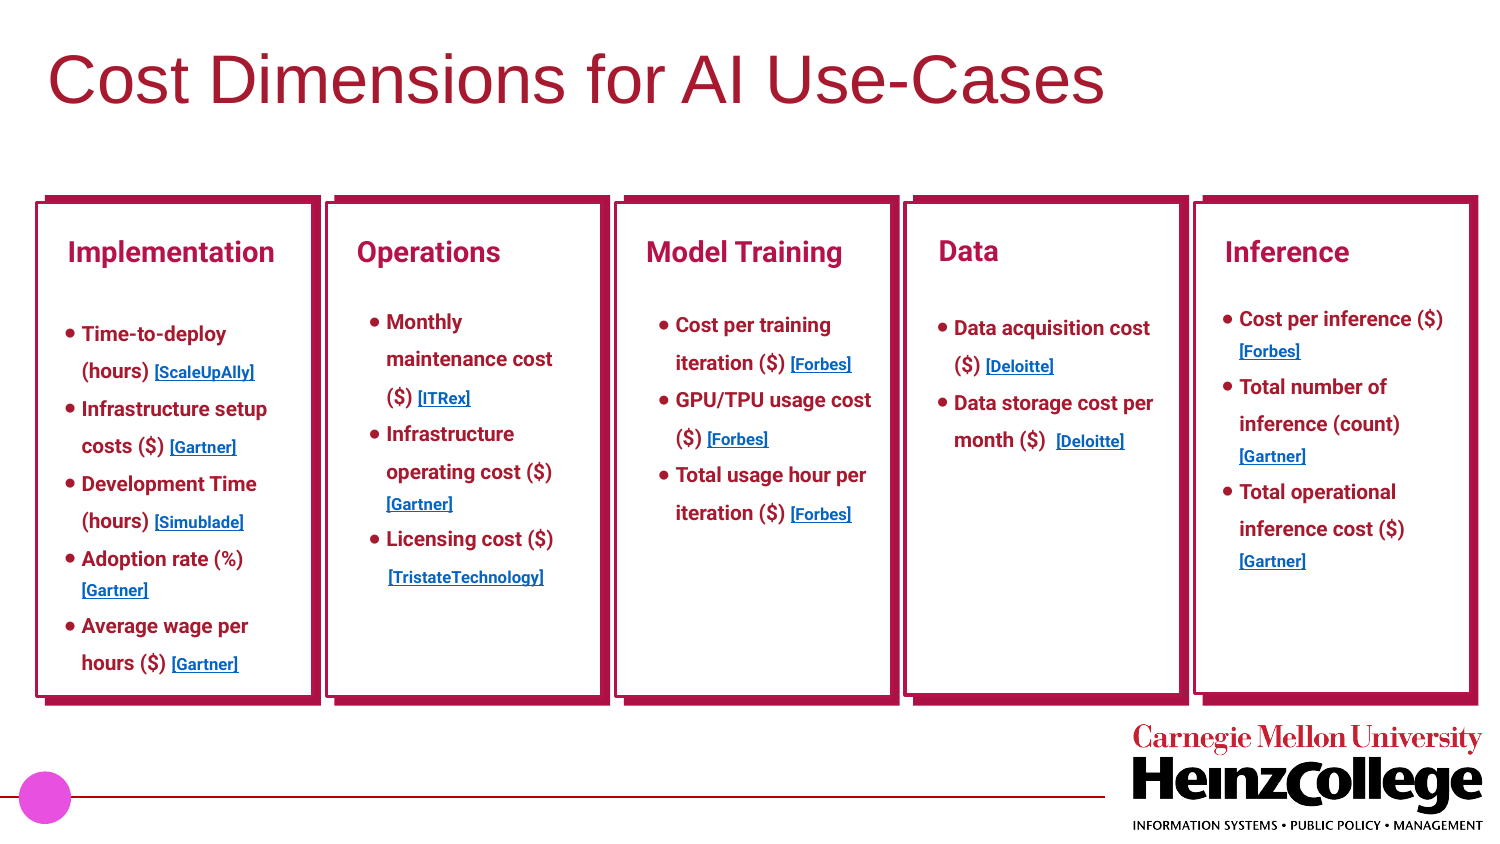

Cost Dimensions for AI Use-Cases

Implementation
Time-to-deploy (hours) [ScaleUpAlly]
Infrastructure setup costs ($) [Gartner]
Development Time (hours) [Simublade]
Adoption rate (%) [Gartner]
Average wage per hours ($) [Gartner]

Operations
Monthly maintenance cost ($) [ITRex]
Infrastructure operating cost ($) [Gartner]
Licensing cost ($)
         [TristateTechnology]

Model Training
Cost per training iteration ($) [Forbes]
GPU/TPU usage cost ($) [Forbes]
Total usage hour per iteration ($) [Forbes]

Data
Data acquisition cost  ($) [Deloitte]
Data storage cost per month ($)  [Deloitte]

Inference
Cost per inference ($) [Forbes]
Total number of inference (count) [Gartner]
Total operational inference cost ($) [Gartner]